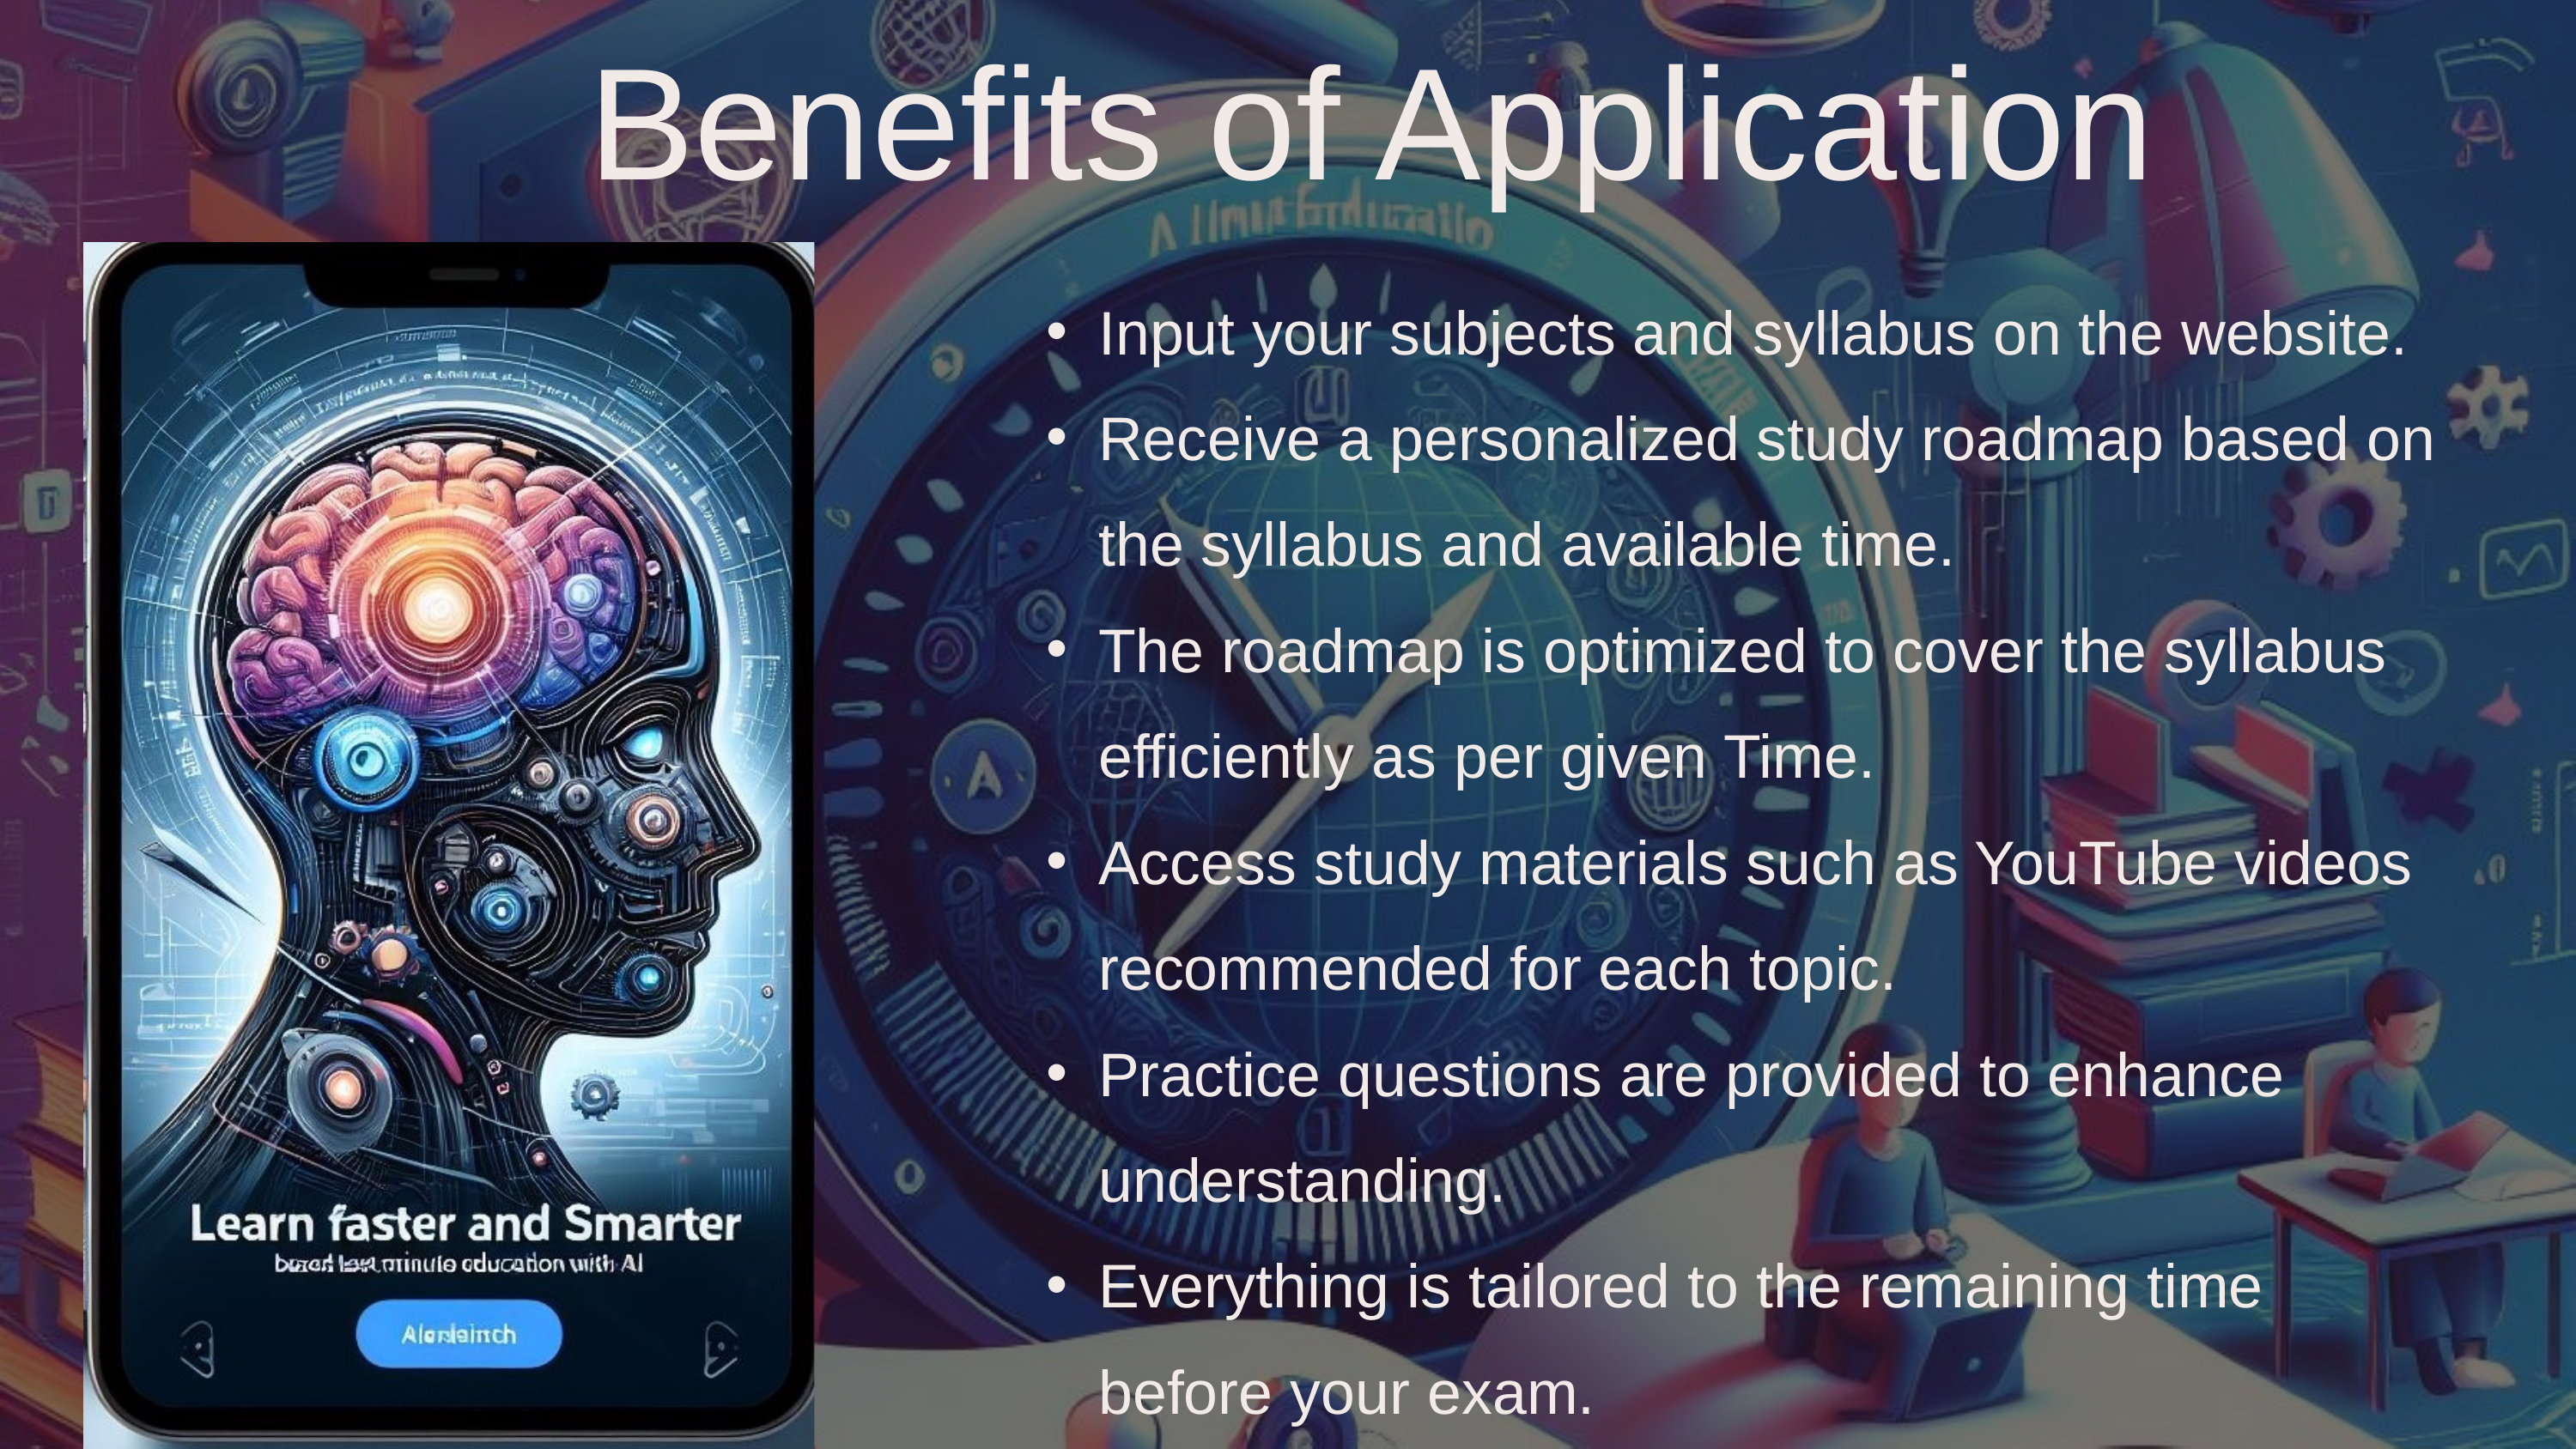

Benefits of Application

Input your subjects and syllabus on the website.
Receive a personalized study roadmap based on the syllabus and available time.
The roadmap is optimized to cover the syllabus efficiently as per given Time.
Access study materials such as YouTube videos recommended for each topic.
Practice questions are provided to enhance understanding.
Everything is tailored to the remaining time before your exam.